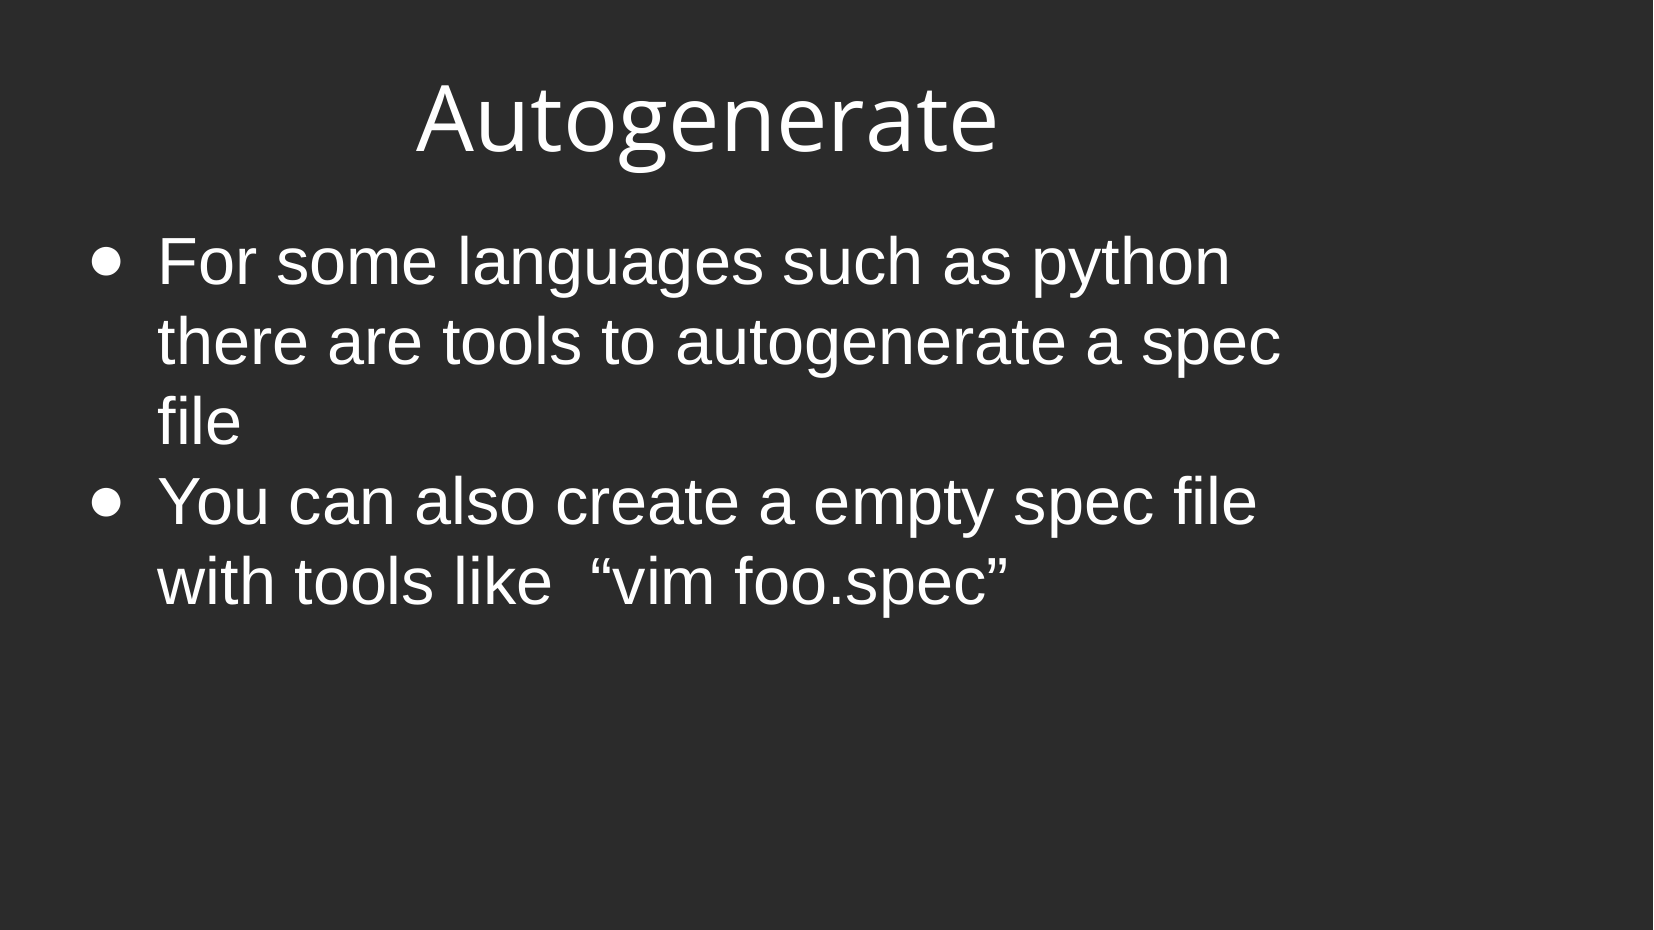

# Autogenerate
For some languages such as python there are tools to autogenerate a spec file
You can also create a empty spec file with tools like  “vim foo.spec”